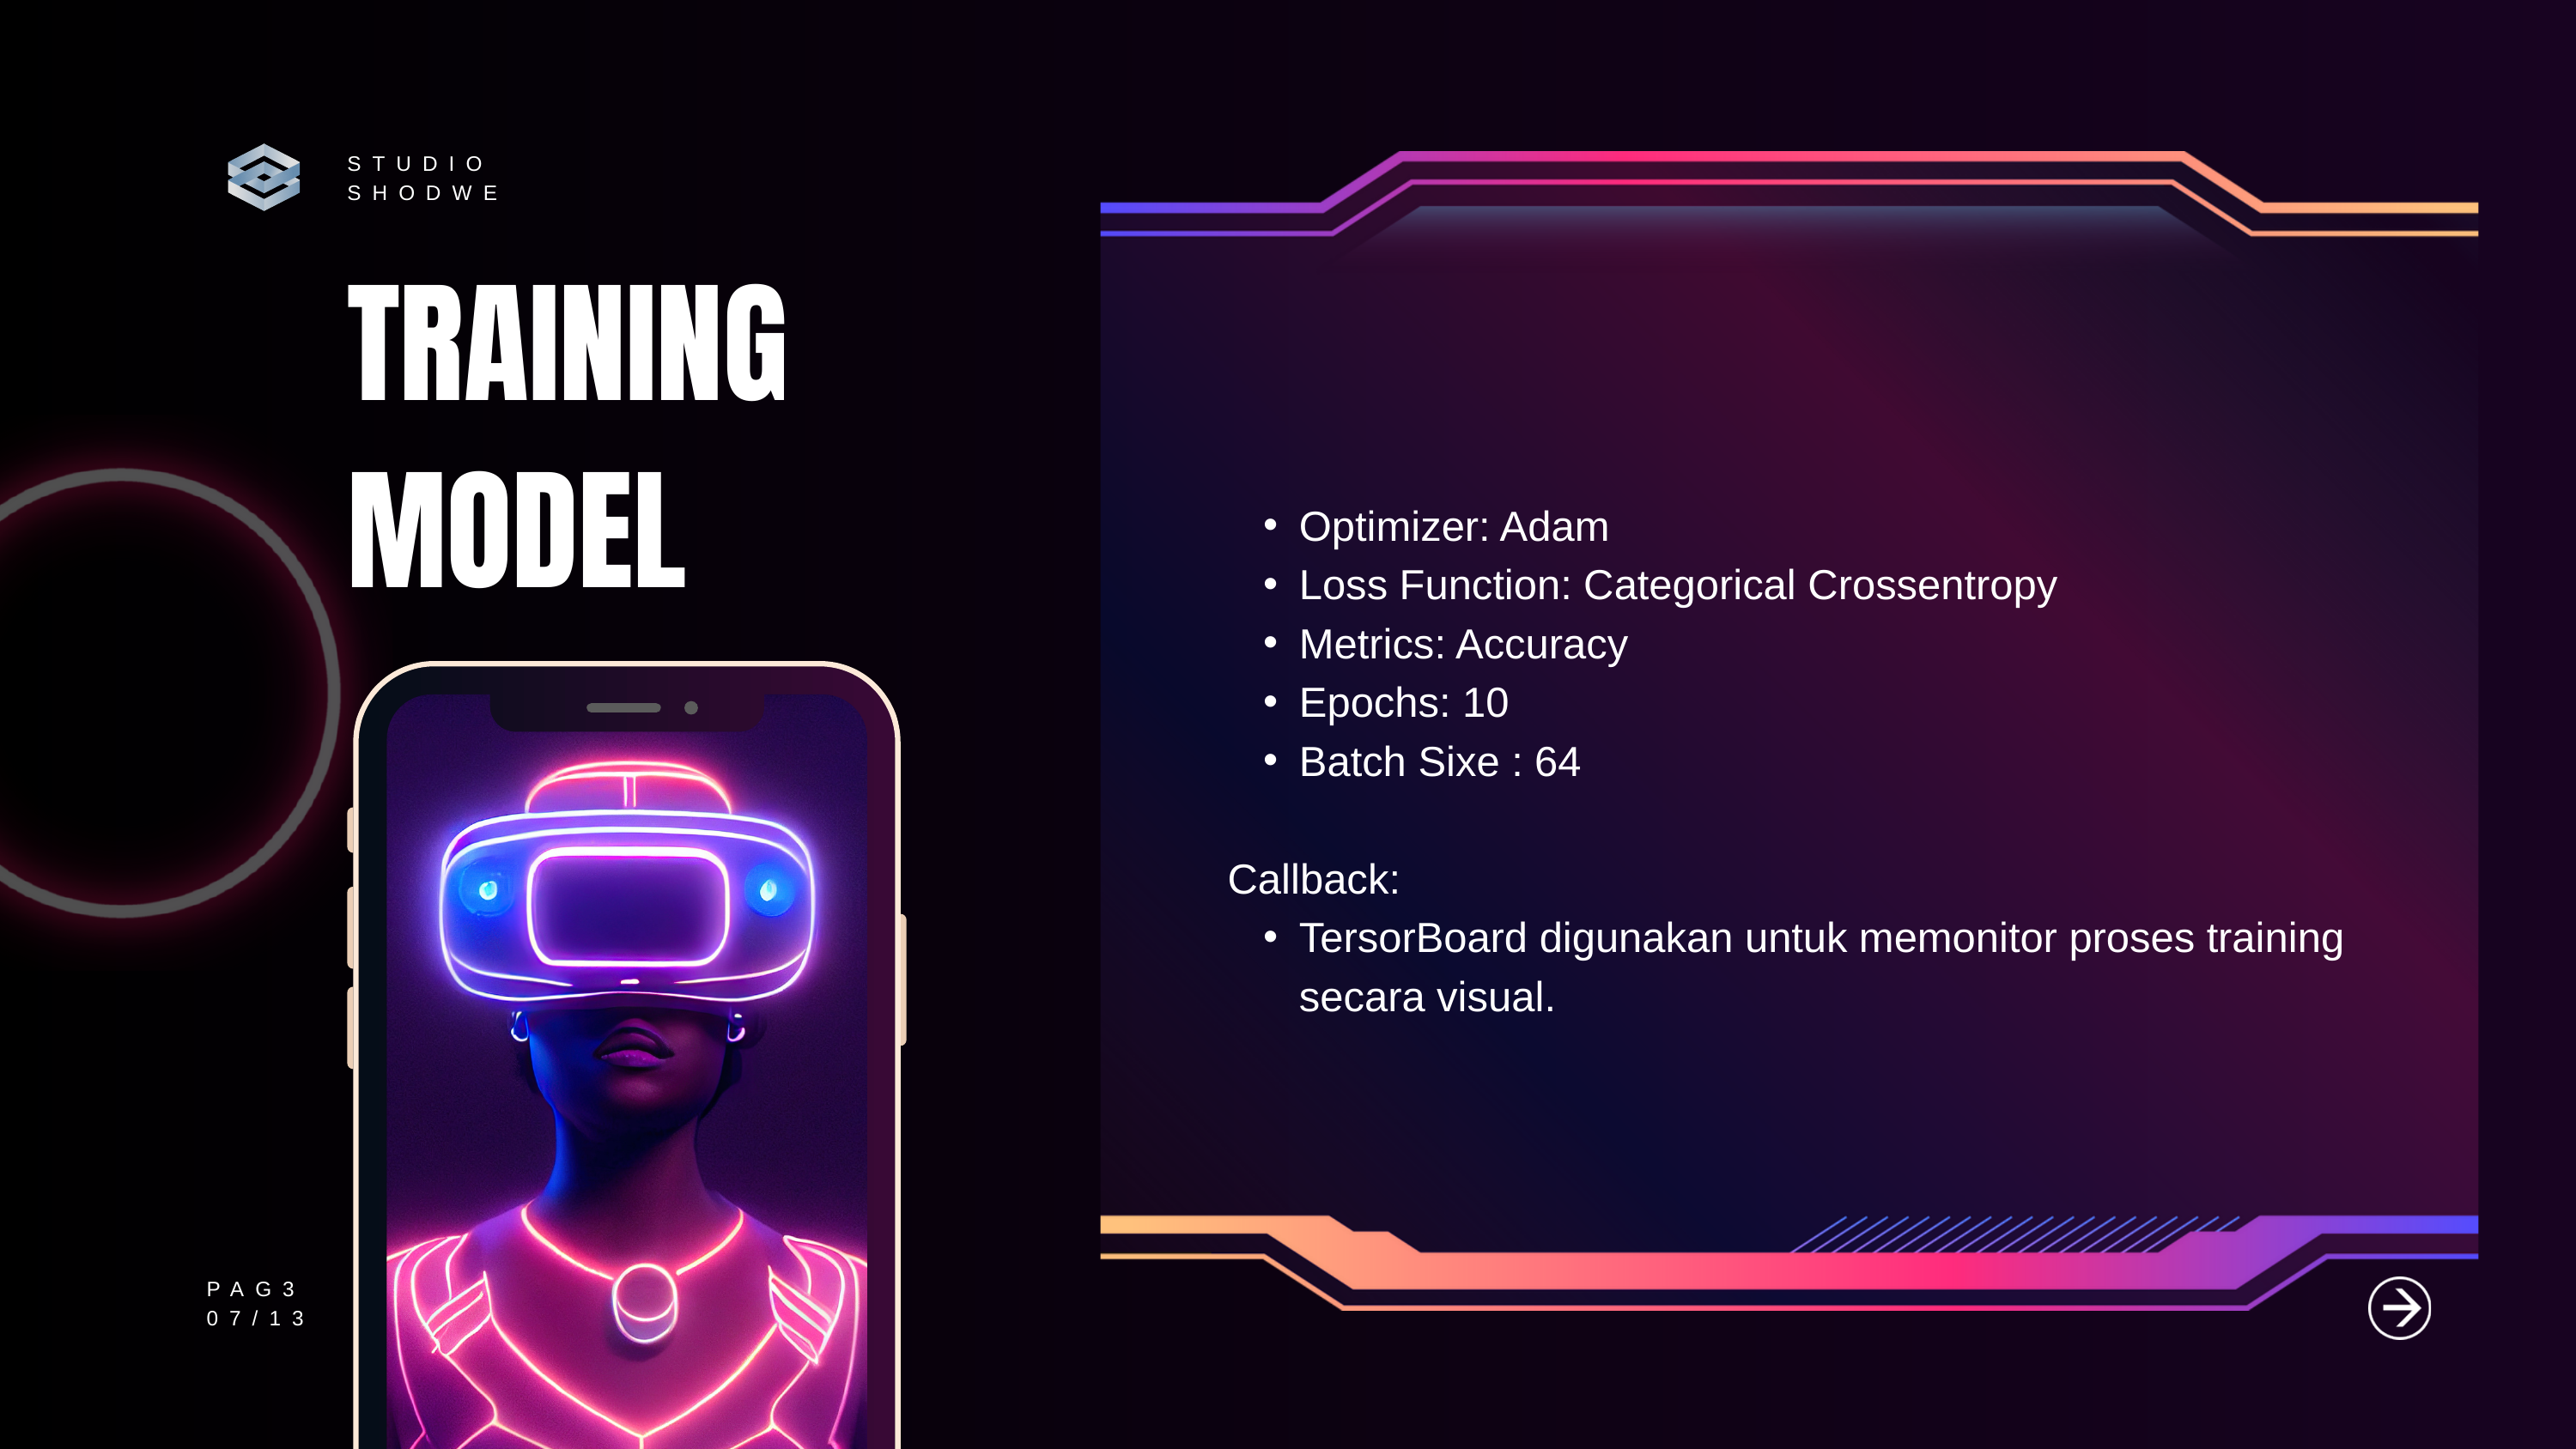

STUDIO SHODWE

TRAINING MODEL

Optimizer: Adam
Loss Function: Categorical Crossentropy
Metrics: Accuracy
Epochs: 10
Batch Sixe : 64

Callback:
TersorBoard digunakan untuk memonitor proses training secara visual.

PAG3
07/13